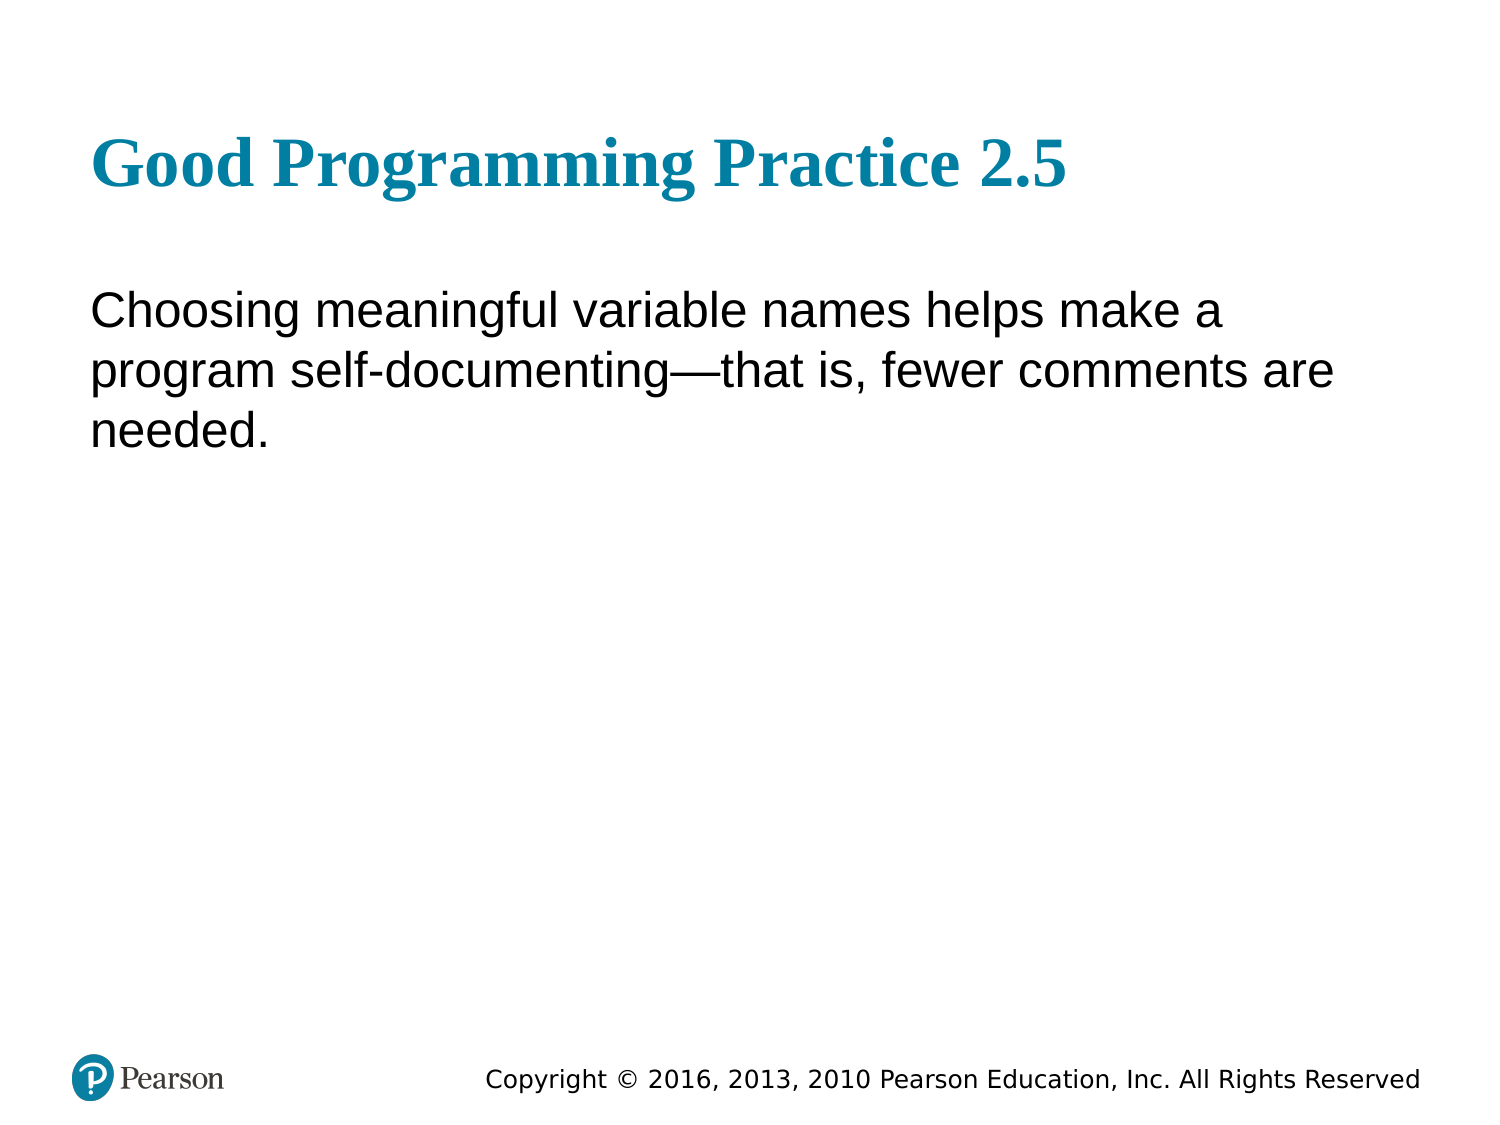

# Good Programming Practice 2.5
Choosing meaningful variable names helps make a program self-documenting—that is, fewer comments are needed.